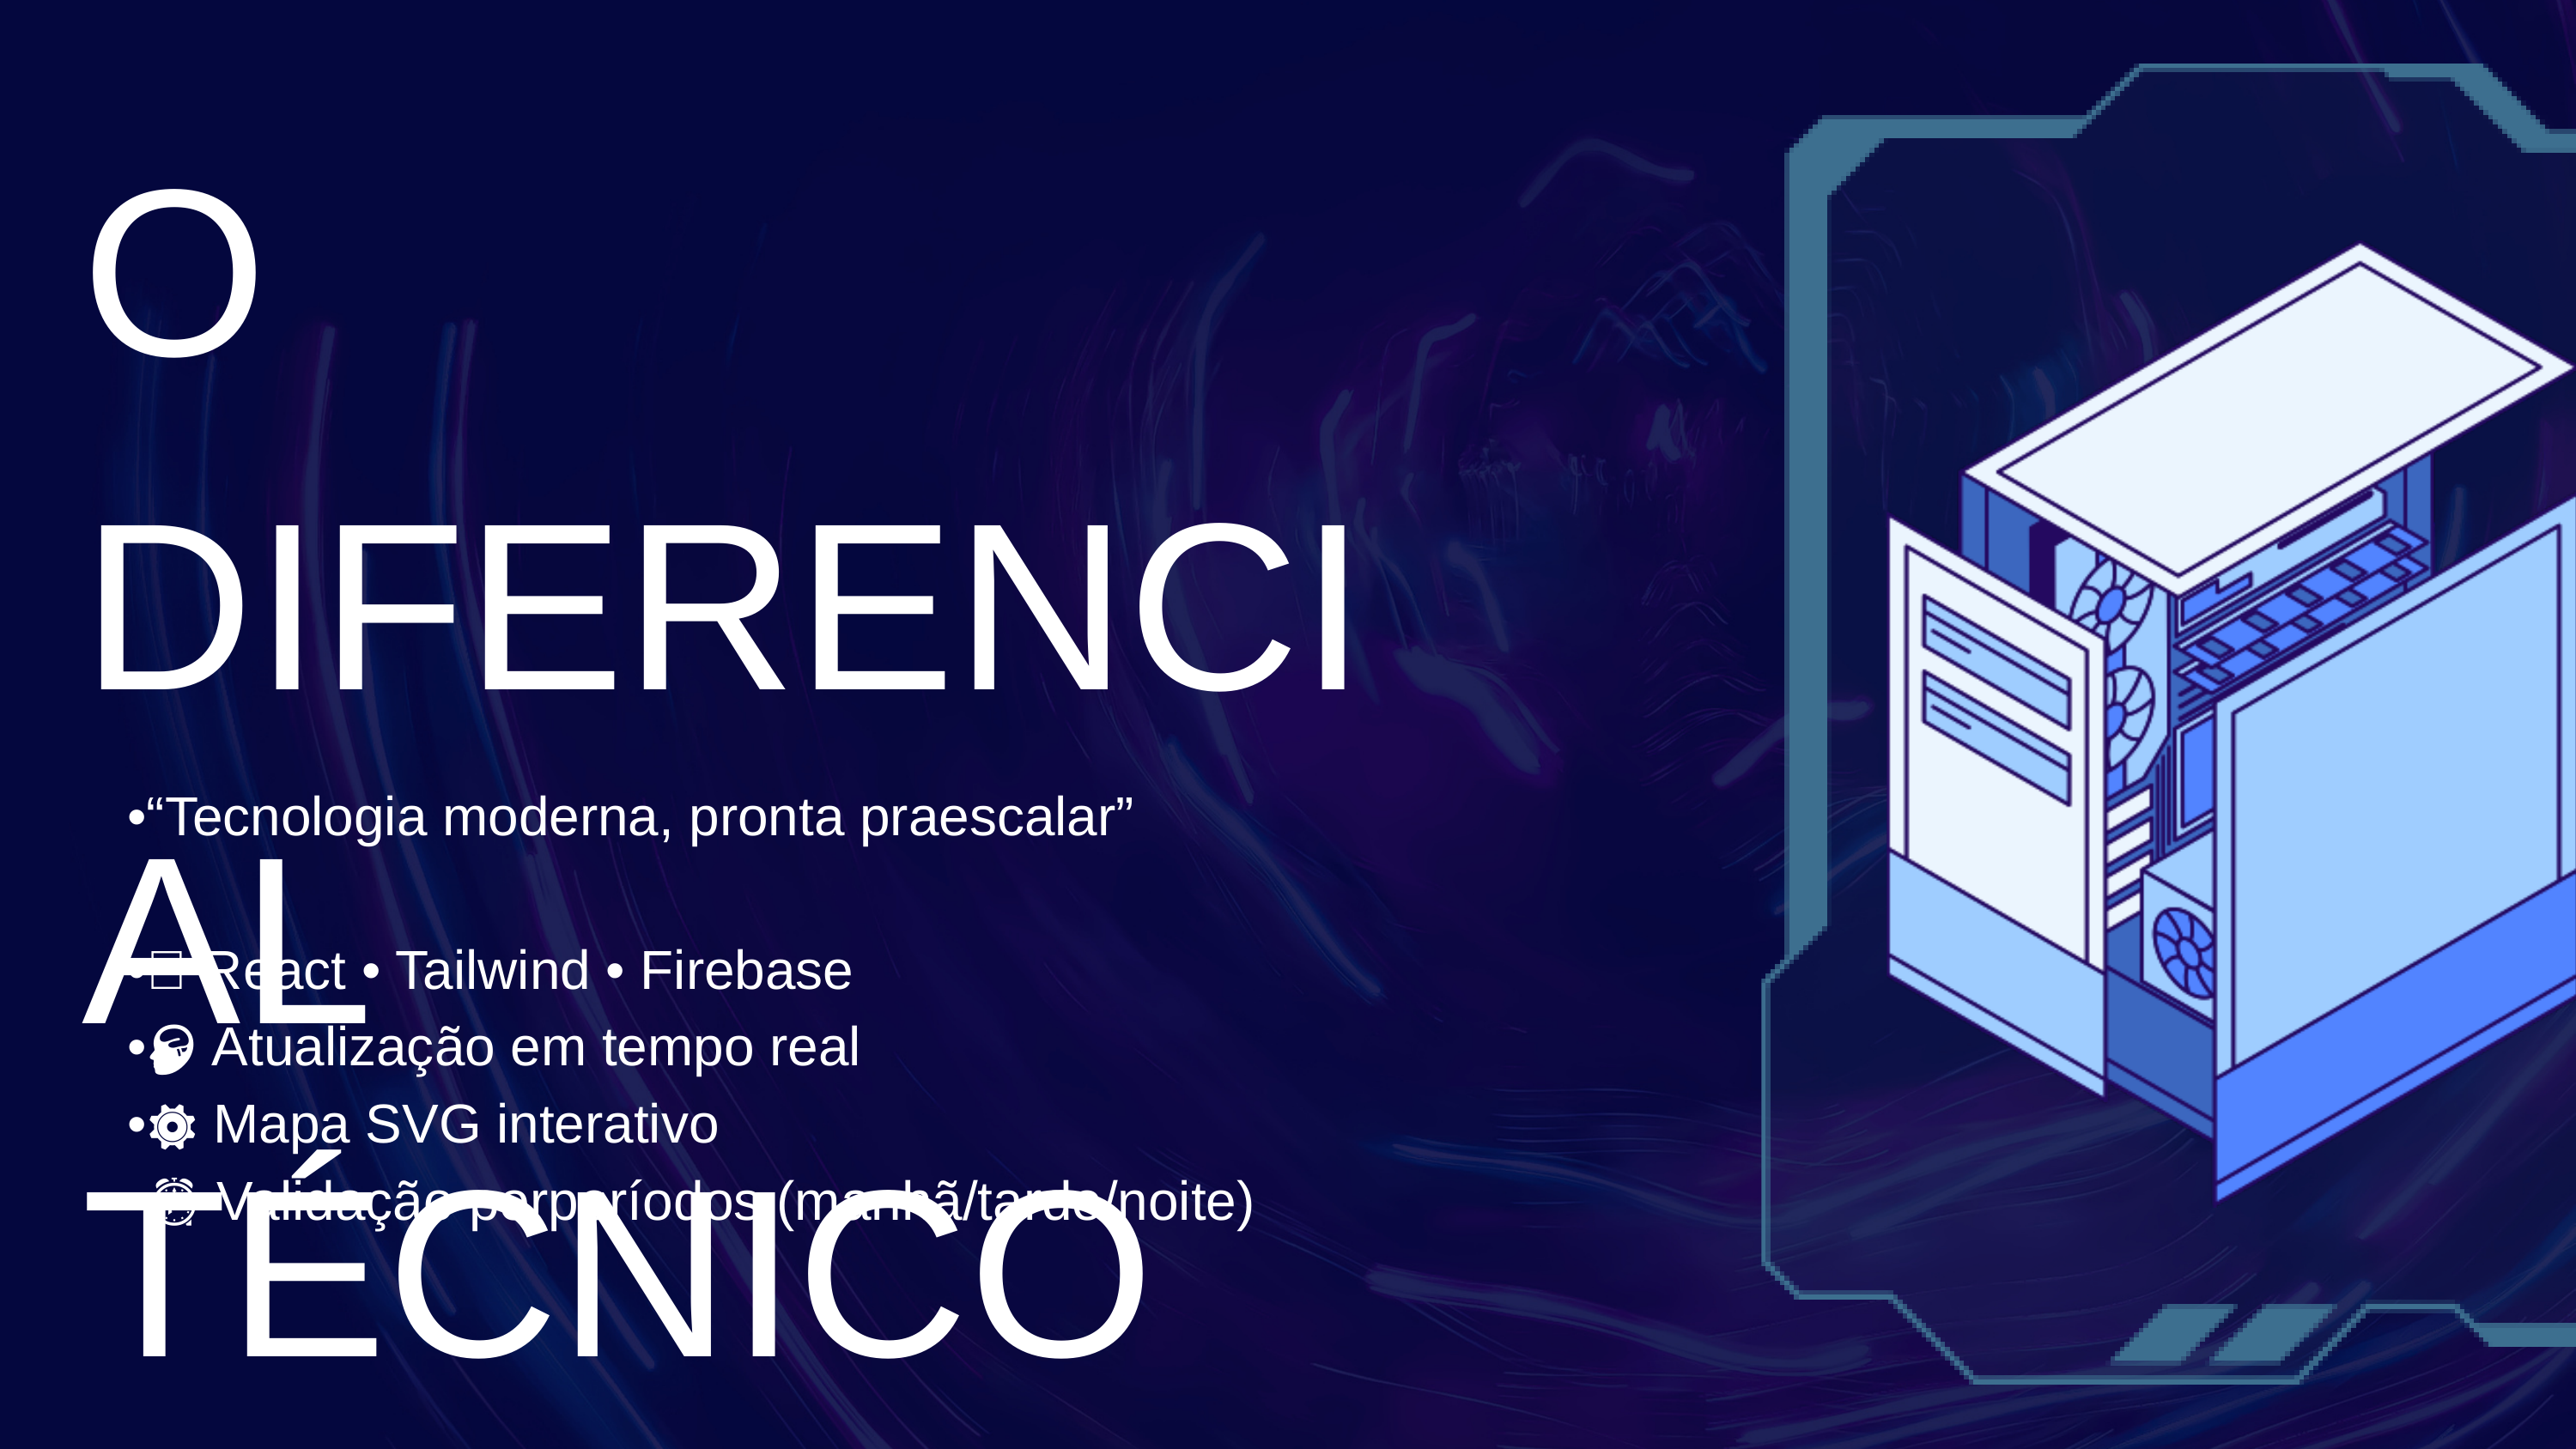

O DIFERENCIAL TÉCNICO

•“Tecnologia moderna, pronta praescalar”

•🧩 React • Tailwind • Firebase
•🧠 Atualização em tempo real
•⚙️ Mapa SVG interativo
•⏰ Validação porperíodos (manhã/tarde/noite)